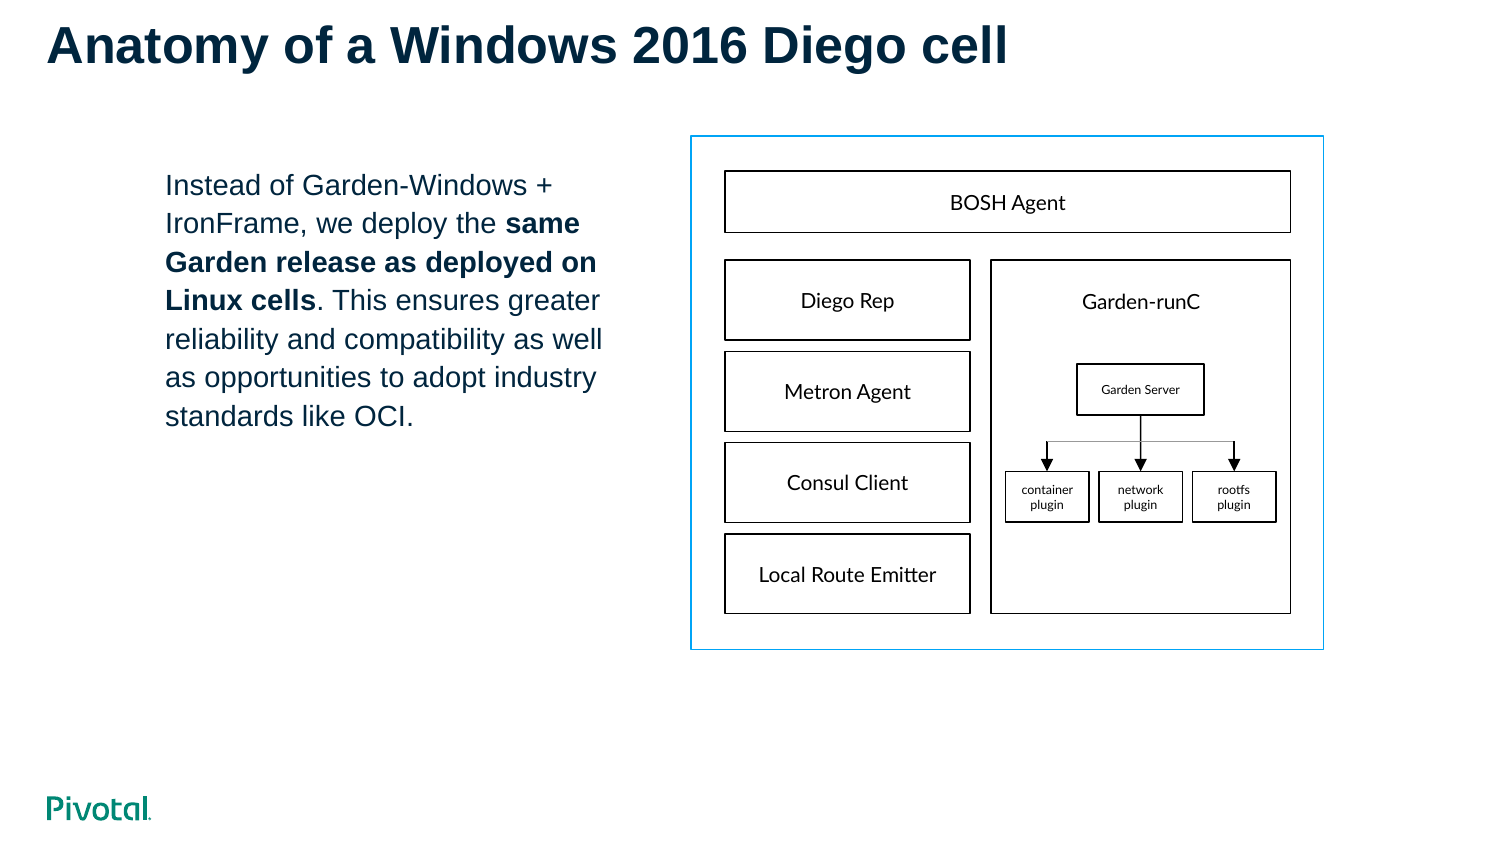

# Anatomy of a Windows 2016 Diego cell

Instead of Garden-Windows + IronFrame, we deploy the same Garden release as deployed on Linux cells. This ensures greater reliability and compatibility as well as opportunities to adopt industry standards like OCI.
BOSH Agent
Diego Rep

Garden-runC
Metron Agent
Garden Server
Consul Client
container plugin
network plugin
rootfs plugin
Local Route Emitter